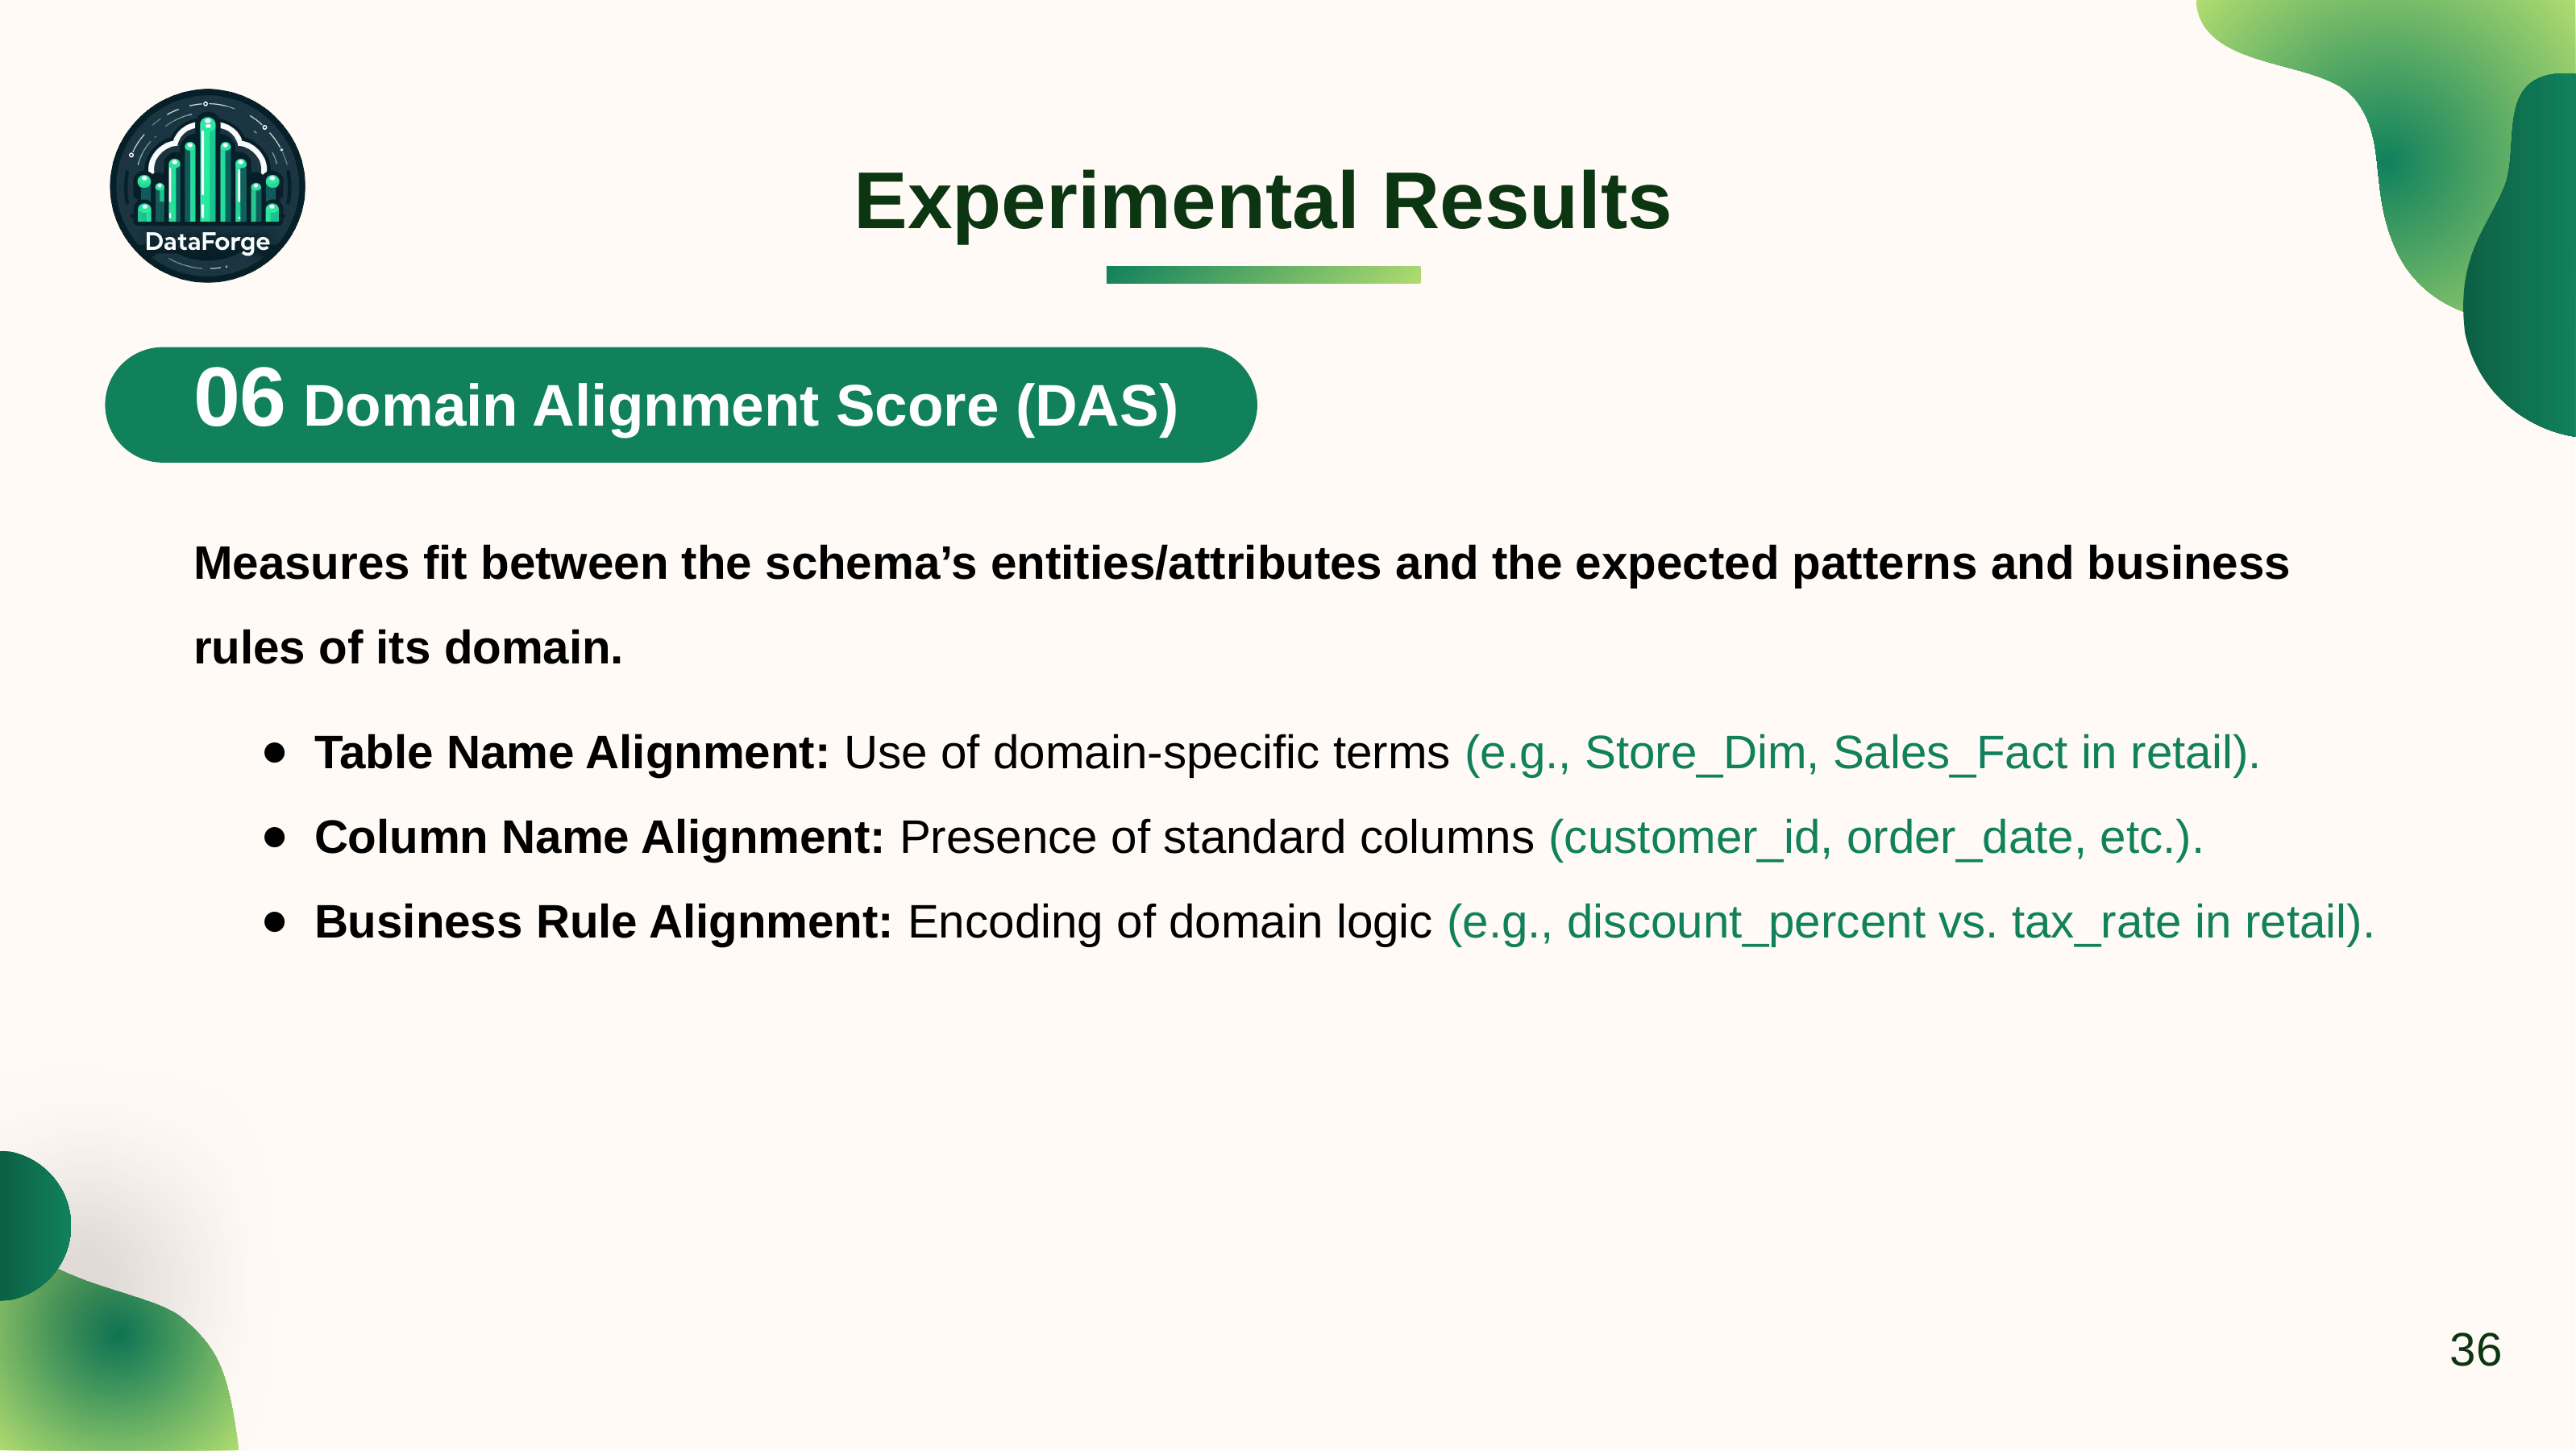

Experimental Results

06 Domain Alignment Score (DAS)

Measures fit between the schema’s entities/attributes and the expected patterns and business rules of its domain.
Table Name Alignment: Use of domain-specific terms (e.g., Store_Dim, Sales_Fact in retail).
Column Name Alignment: Presence of standard columns (customer_id, order_date, etc.).
Business Rule Alignment: Encoding of domain logic (e.g., discount_percent vs. tax_rate in retail).

36